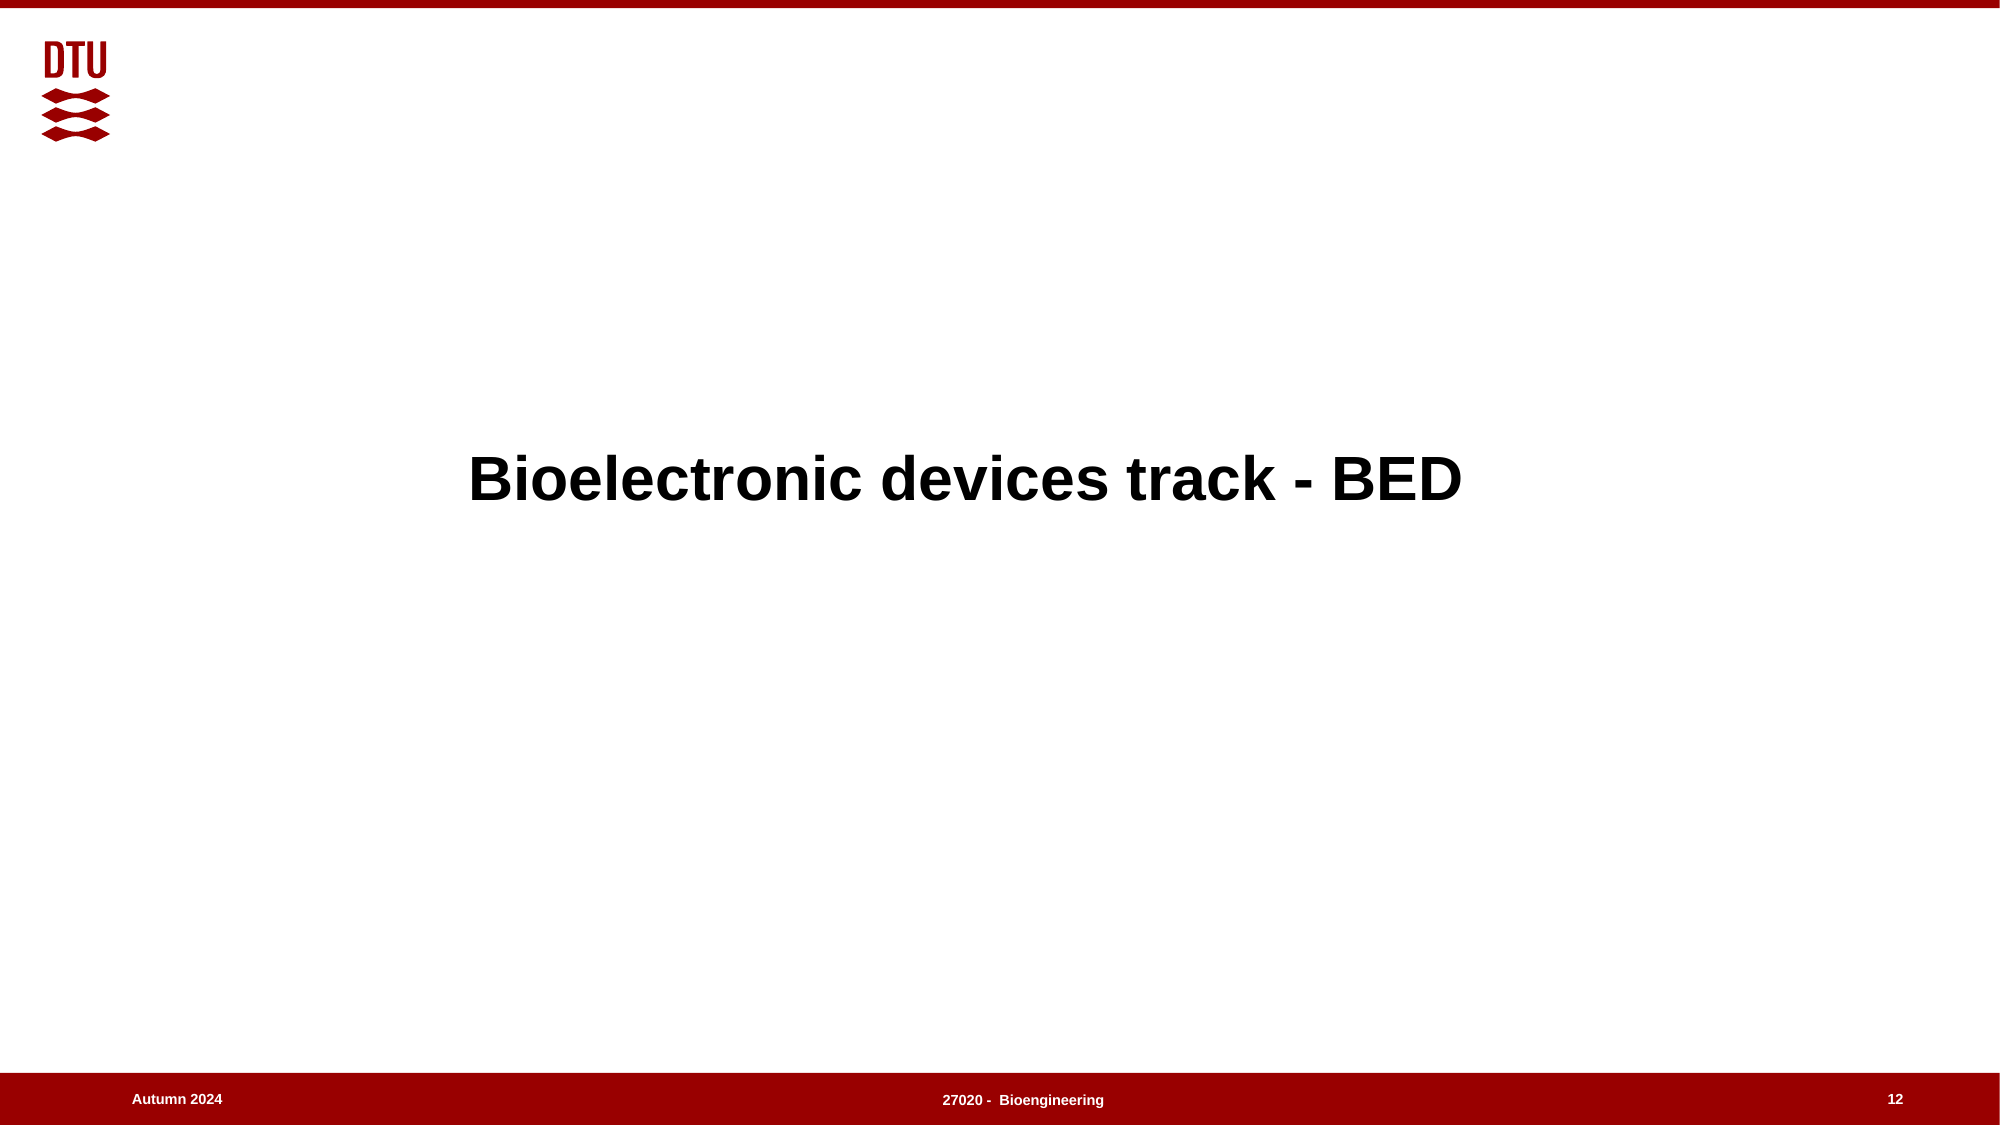

# Bioelectronic devices track - BED
12